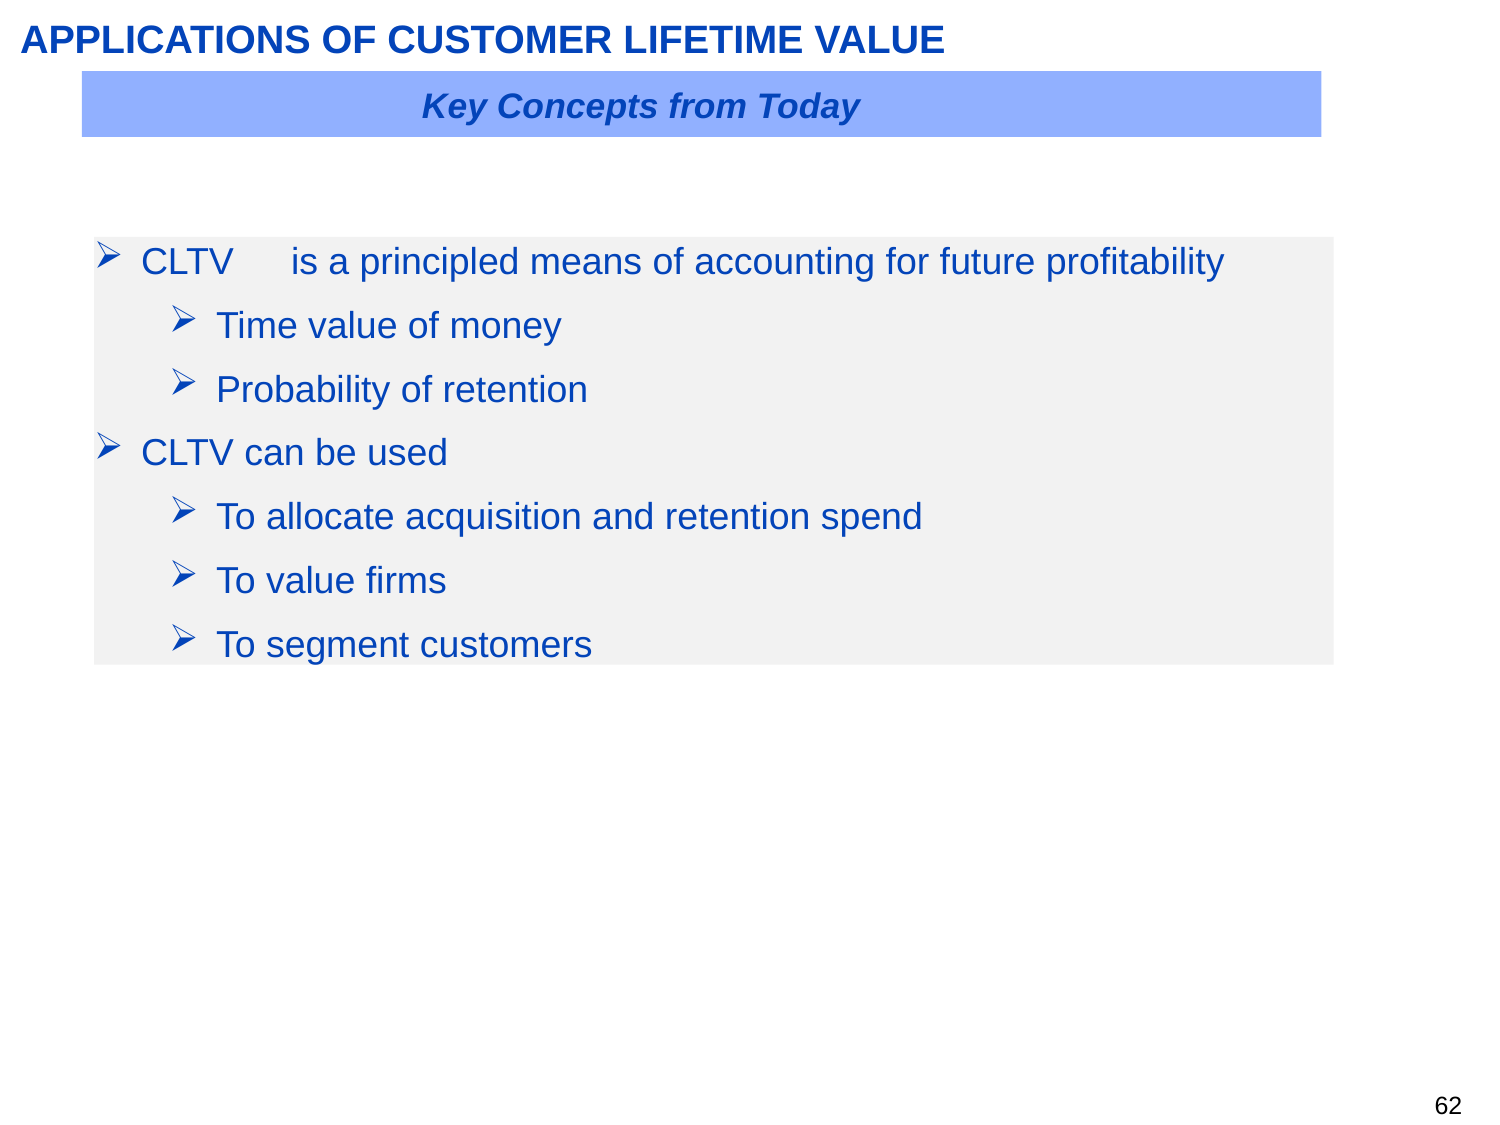

APPLICATIONS OF CUSTOMER LIFETIME VALUE

Key Concepts from Today

CLTV	is a principled means of accounting for future profitability
Time value of money
Probability of retention
CLTV can be used
To allocate acquisition and retention spend
To value firms
To segment customers
62